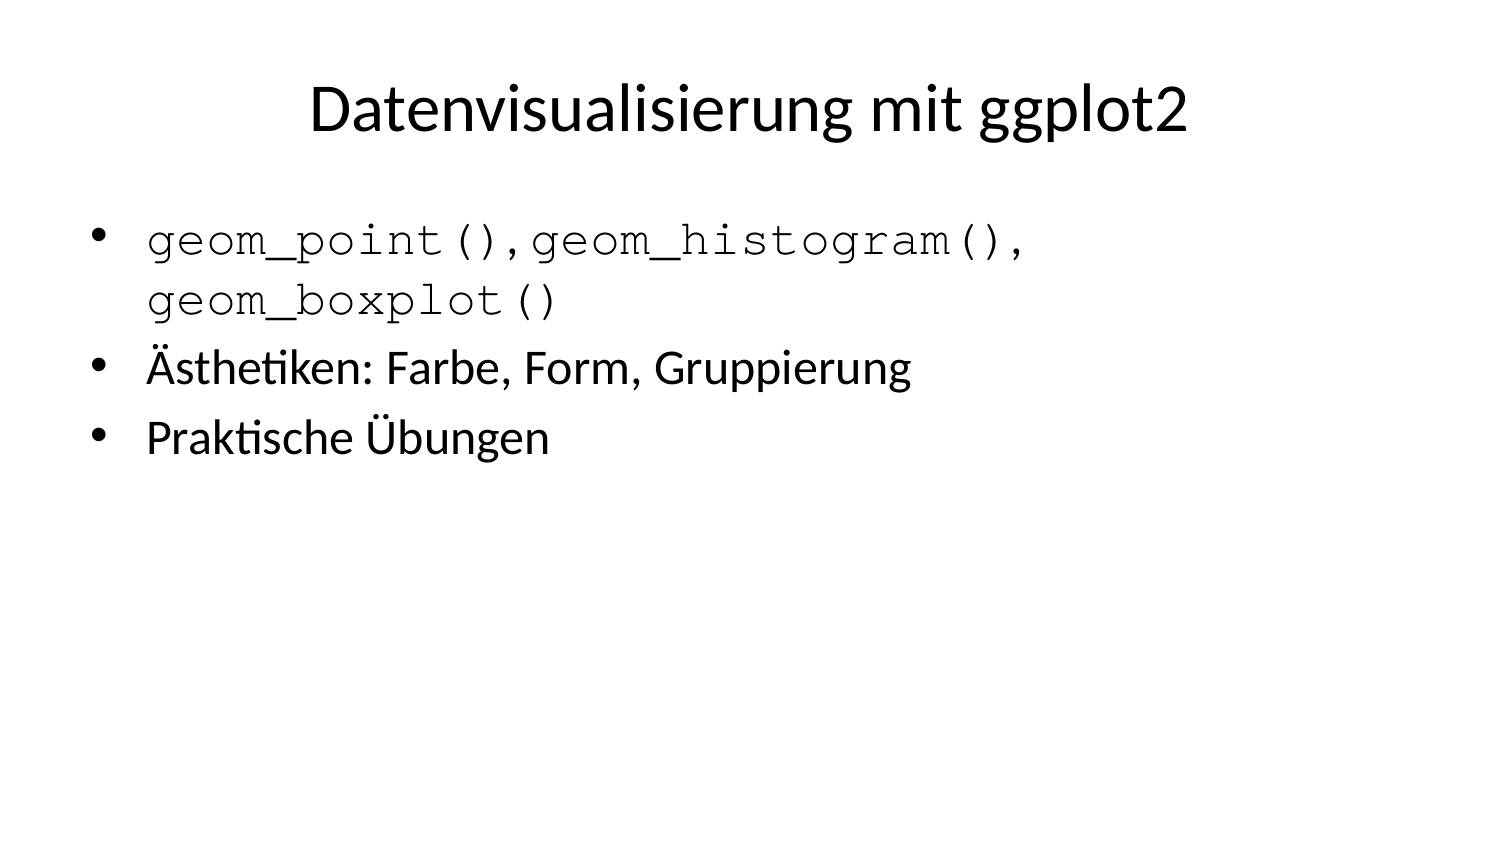

# Datenvisualisierung mit ggplot2
geom_point(), geom_histogram(), geom_boxplot()
Ästhetiken: Farbe, Form, Gruppierung
Praktische Übungen